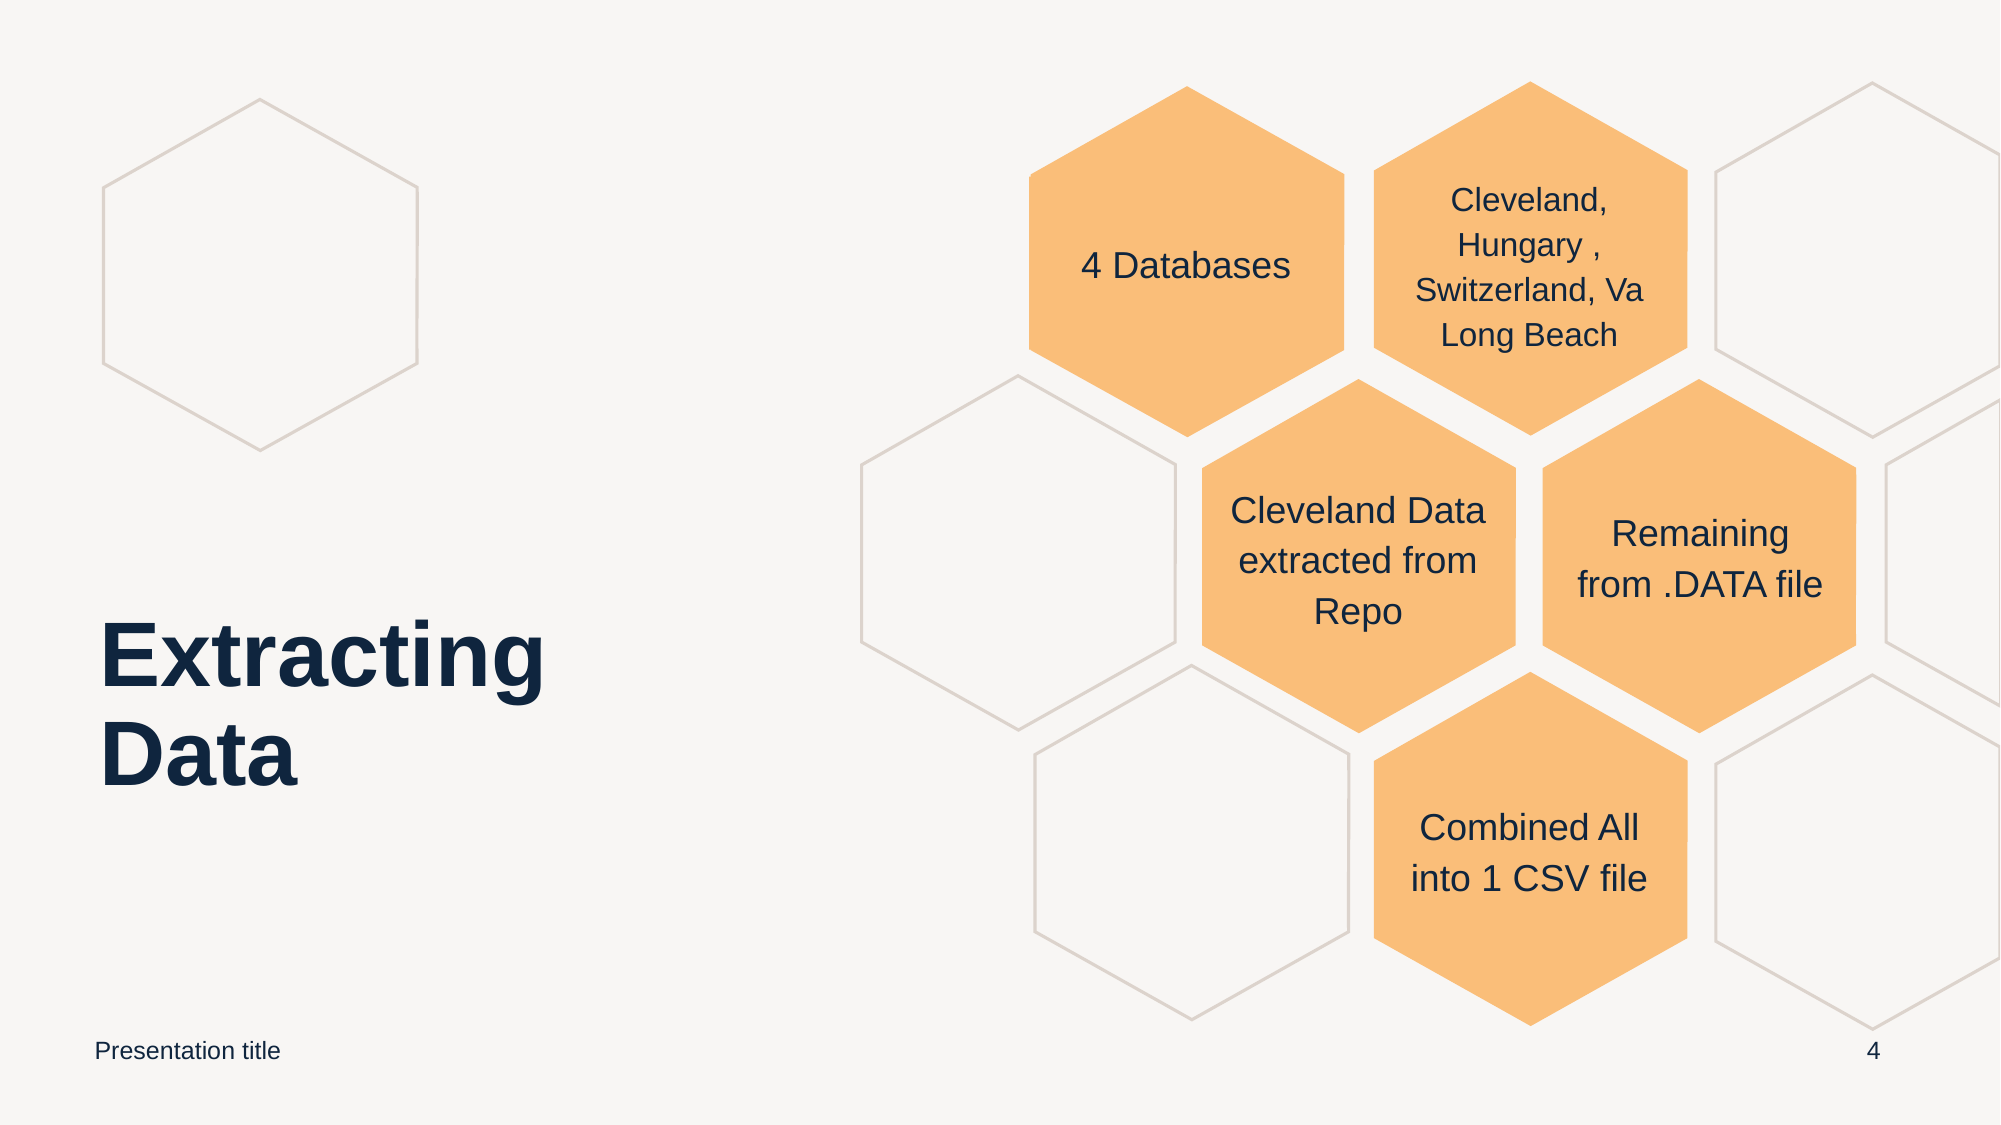

4 Databases
Cleveland, Hungary , Switzerland, Va Long Beach
Remaining from .DATA file
Cleveland Data extracted from Repo
# Extracting Data
Combined All into 1 CSV file
Presentation title
4